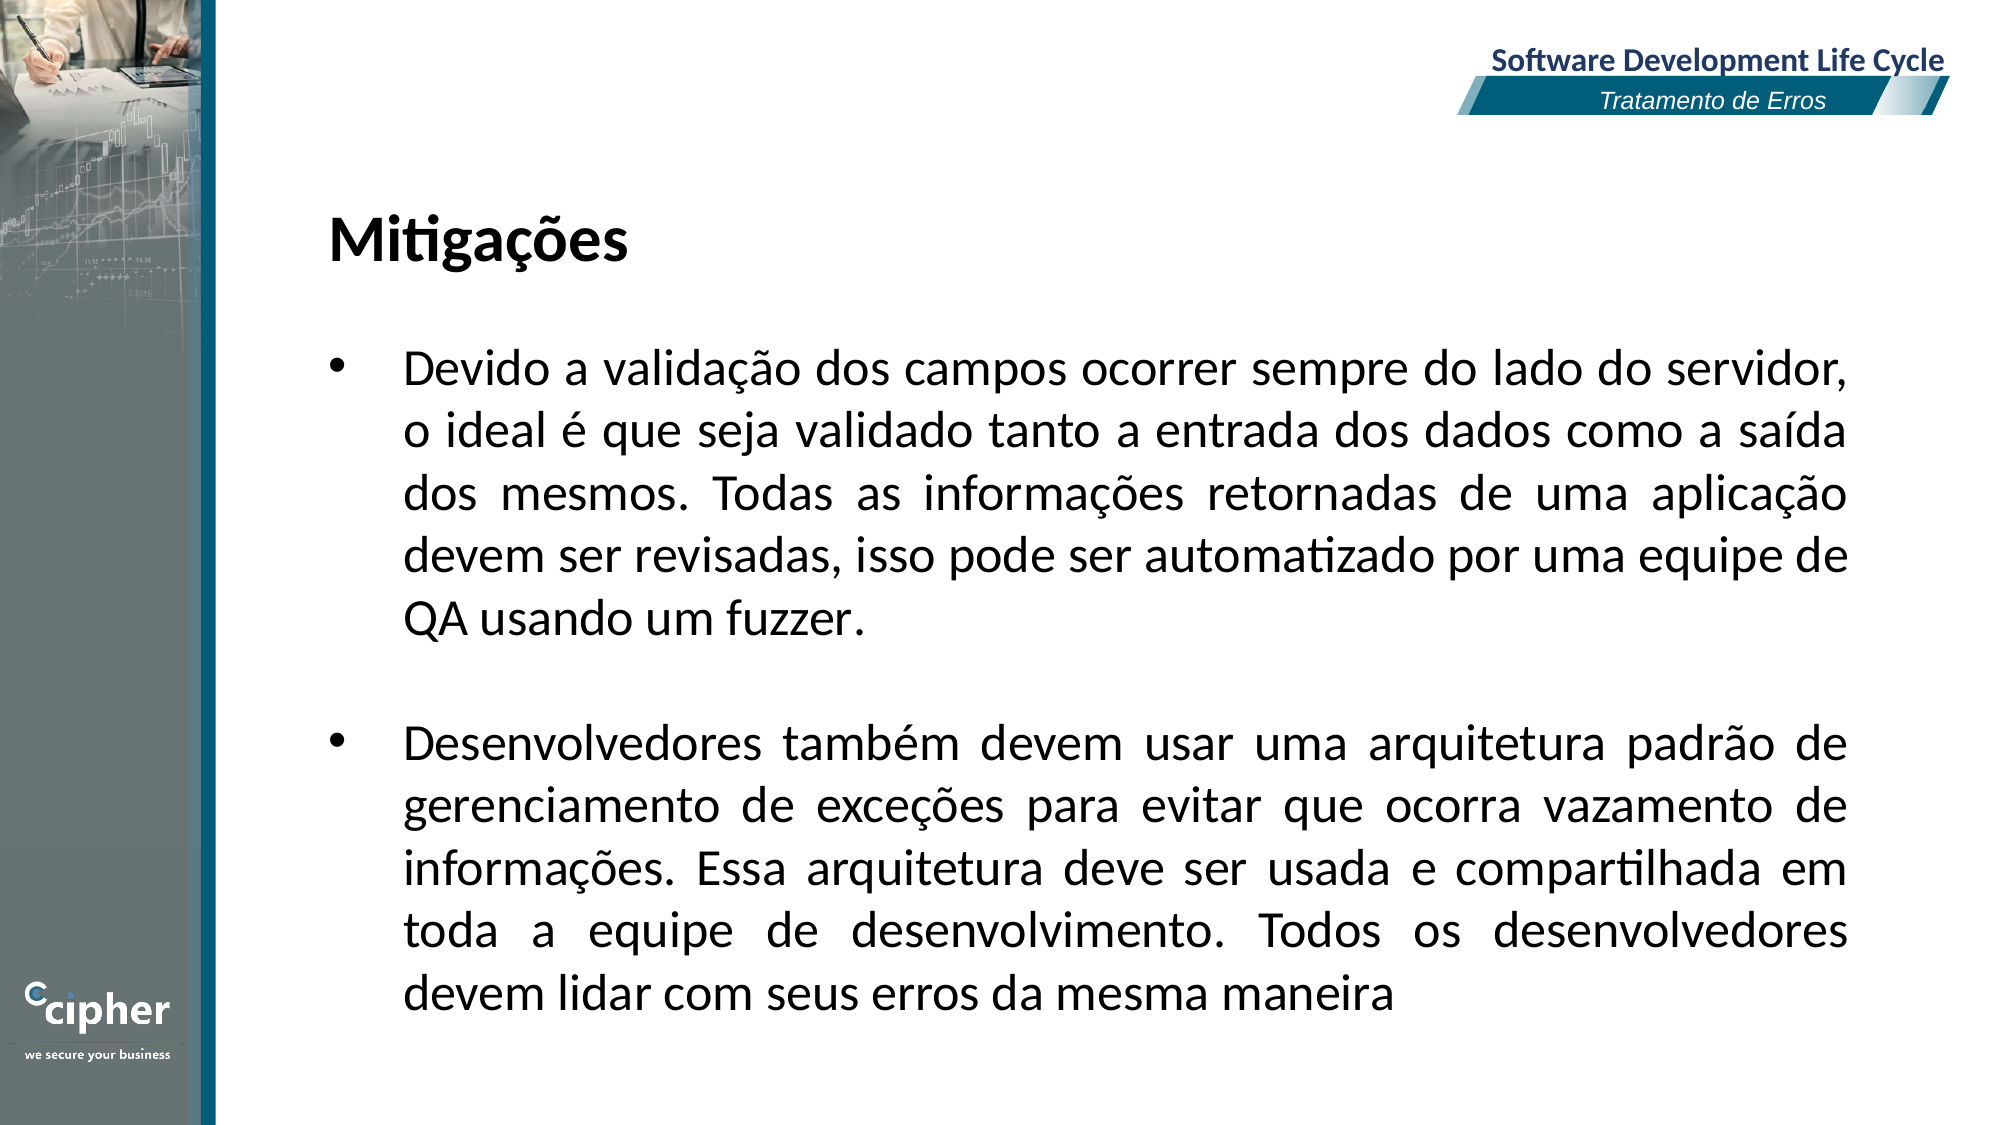

Software Development Life Cycle
Tratamento de Erros

Mitigações
Devido a validação dos campos ocorrer sempre do lado do servidor, o ideal é que seja validado tanto a entrada dos dados como a saída dos mesmos. Todas as informações retornadas de uma aplicação devem ser revisadas, isso pode ser automatizado por uma equipe de QA usando um fuzzer.

Desenvolvedores também devem usar uma arquitetura padrão de gerenciamento de exceções para evitar que ocorra vazamento de informações. Essa arquitetura deve ser usada e compartilhada em toda a equipe de desenvolvimento. Todos os desenvolvedores devem lidar com seus erros da mesma maneira